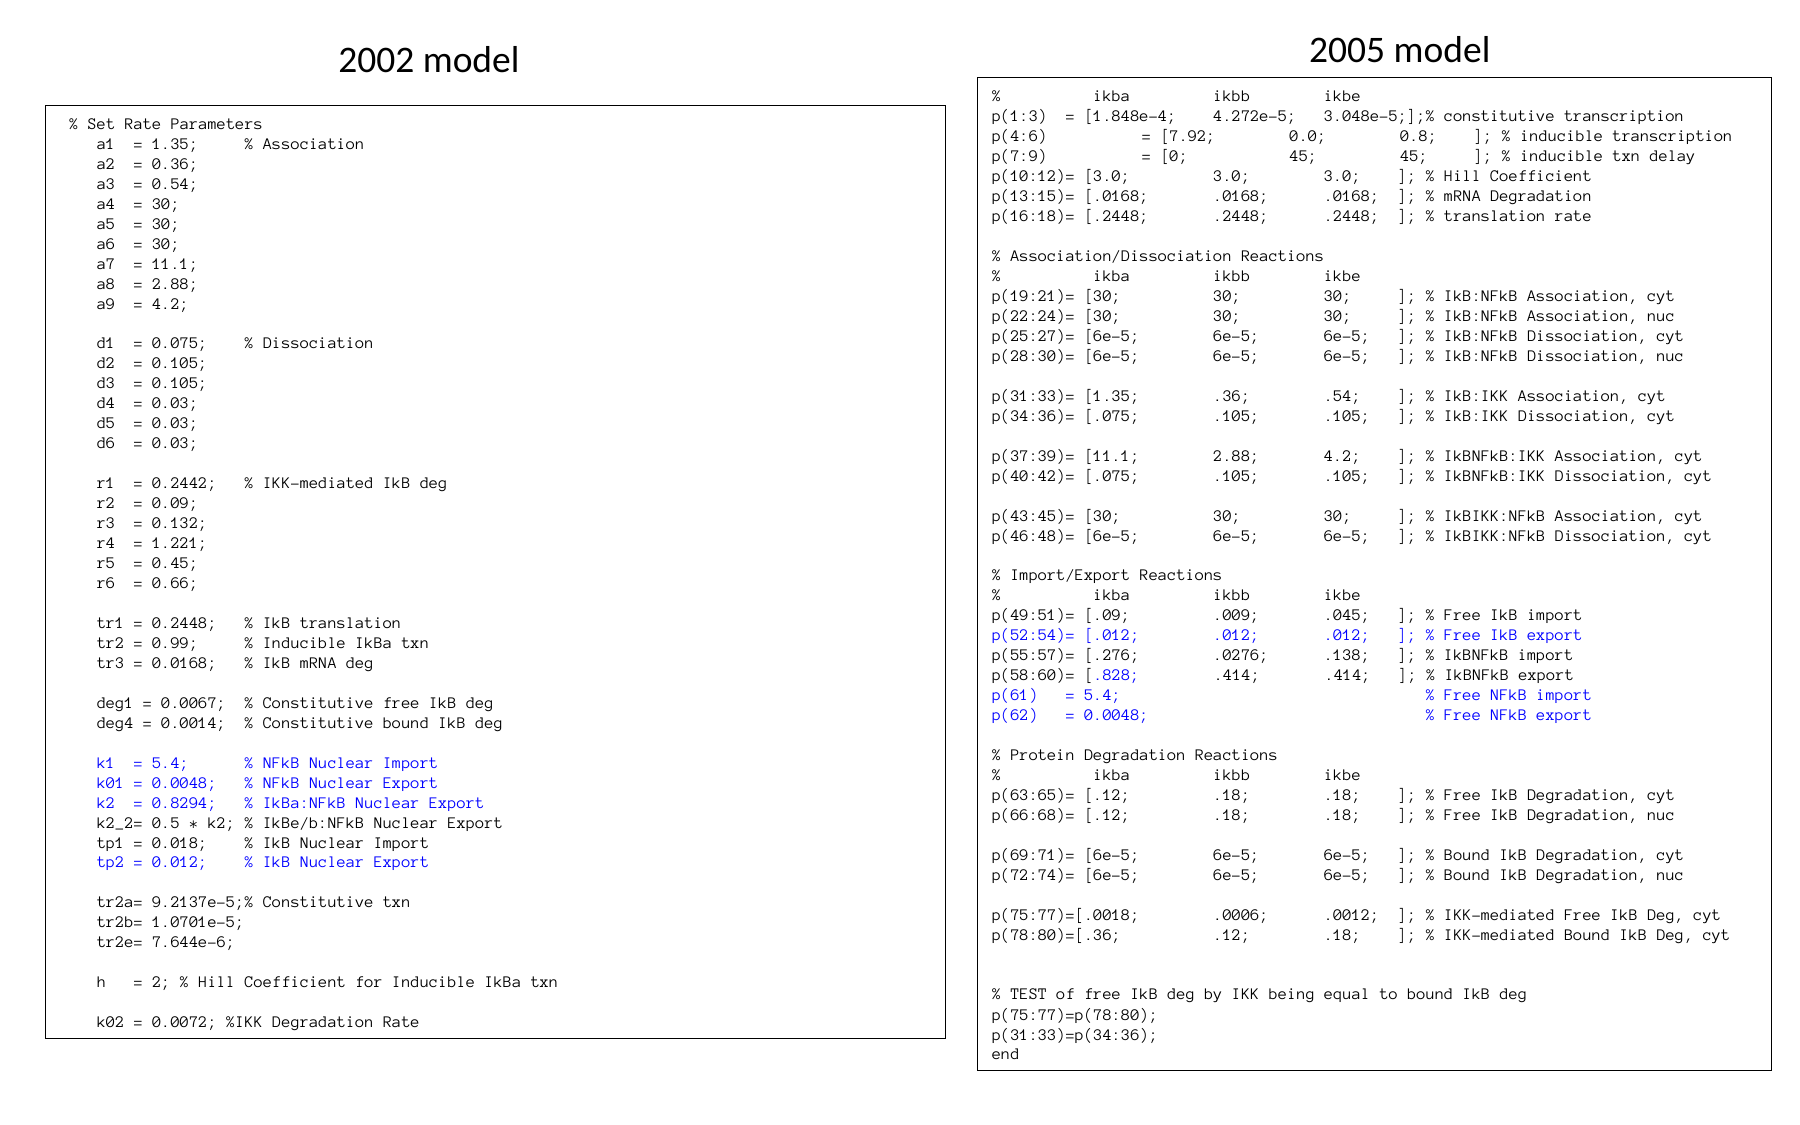

2005 model
2002 model
%          ikba         ikbb        ikbe
p(1:3)  = [1.848e-4;    4.272e-5;   3.048e-5;];% constitutive transcription
p(4:6)	= [7.92;        0.0;        0.8;    ]; % inducible transcription
p(7:9)	= [0;           45;         45;     ]; % inducible txn delay
p(10:12)= [3.0;         3.0;        3.0;    ]; % Hill Coefficient
p(13:15)= [.0168;       .0168;      .0168;  ]; % mRNA Degradation
p(16:18)= [.2448;       .2448;      .2448;  ]; % translation rate

% Association/Dissociation Reactions
%          ikba         ikbb        ikbe
p(19:21)= [30;          30;         30;     ]; % IkB:NFkB Association, cyt
p(22:24)= [30;          30;         30;     ]; % IkB:NFkB Association, nuc
p(25:27)= [6e-5;        6e-5;       6e-5;   ]; % IkB:NFkB Dissociation, cyt
p(28:30)= [6e-5;        6e-5;       6e-5;   ]; % IkB:NFkB Dissociation, nuc

p(31:33)= [1.35;        .36;        .54;    ]; % IkB:IKK Association, cyt
p(34:36)= [.075;        .105;       .105;   ]; % IkB:IKK Dissociation, cyt

p(37:39)= [11.1;        2.88;       4.2;    ]; % IkBNFkB:IKK Association, cyt
p(40:42)= [.075;        .105;       .105;   ]; % IkBNFkB:IKK Dissociation, cyt

p(43:45)= [30;          30;         30;     ]; % IkBIKK:NFkB Association, cyt
p(46:48)= [6e-5;        6e-5;       6e-5;   ]; % IkBIKK:NFkB Dissociation, cyt

% Import/Export Reactions
%          ikba         ikbb        ikbe
p(49:51)= [.09;         .009;       .045;   ]; % Free IkB import
p(52:54)= [.012;        .012;       .012;   ]; % Free IkB export
p(55:57)= [.276;        .0276;      .138;   ]; % IkBNFkB import
p(58:60)= [.828;        .414;       .414;   ]; % IkBNFkB export
p(61)   = 5.4;                                 % Free NFkB import
p(62)   = 0.0048;                              % Free NFkB export

% Protein Degradation Reactions
%          ikba         ikbb        ikbe
p(63:65)= [.12;         .18;        .18;    ]; % Free IkB Degradation, cyt
p(66:68)= [.12;         .18;        .18;    ]; % Free IkB Degradation, nuc

p(69:71)= [6e-5;        6e-5;       6e-5;   ]; % Bound IkB Degradation, cyt
p(72:74)= [6e-5;        6e-5;       6e-5;   ]; % Bound IkB Degradation, nuc

p(75:77)=[.0018;        .0006;      .0012;  ]; % IKK-mediated Free IkB Deg, cyt
p(78:80)=[.36;          .12;        .18;    ]; % IKK-mediated Bound IkB Deg, cyt

% TEST of free IkB deg by IKK being equal to bound IkB deg
p(75:77)=p(78:80);
p(31:33)=p(34:36);
end
 % Set Rate Parameters
    a1  = 1.35;     % Association
    a2  = 0.36;
    a3  = 0.54;
    a4  = 30;
    a5  = 30;
    a6  = 30;
    a7  = 11.1;
    a8  = 2.88;
    a9  = 4.2;

    d1  = 0.075;    % Dissociation
    d2  = 0.105;
    d3  = 0.105;
    d4  = 0.03;
    d5  = 0.03;
    d6  = 0.03;

    r1  = 0.2442;   % IKK-mediated IkB deg
    r2  = 0.09;
    r3  = 0.132;
    r4  = 1.221;
    r5  = 0.45;
    r6  = 0.66;

    tr1 = 0.2448;   % IkB translation
    tr2 = 0.99;     % Inducible IkBa txn
    tr3 = 0.0168;   % IkB mRNA deg

    deg1 = 0.0067;  % Constitutive free IkB deg
    deg4 = 0.0014;  % Constitutive bound IkB deg

    k1  = 5.4;      % NFkB Nuclear Import
    k01 = 0.0048;   % NFkB Nuclear Export
    k2  = 0.8294;   % IkBa:NFkB Nuclear Export
    k2_2= 0.5 * k2; % IkBe/b:NFkB Nuclear Export
    tp1 = 0.018;    % IkB Nuclear Import
    tp2 = 0.012;    % IkB Nuclear Export

    tr2a= 9.2137e-5;% Constitutive txn
    tr2b= 1.0701e-5;
    tr2e= 7.644e-6;

    h   = 2; % Hill Coefficient for Inducible IkBa txn

    k02 = 0.0072; %IKK Degradation Rate